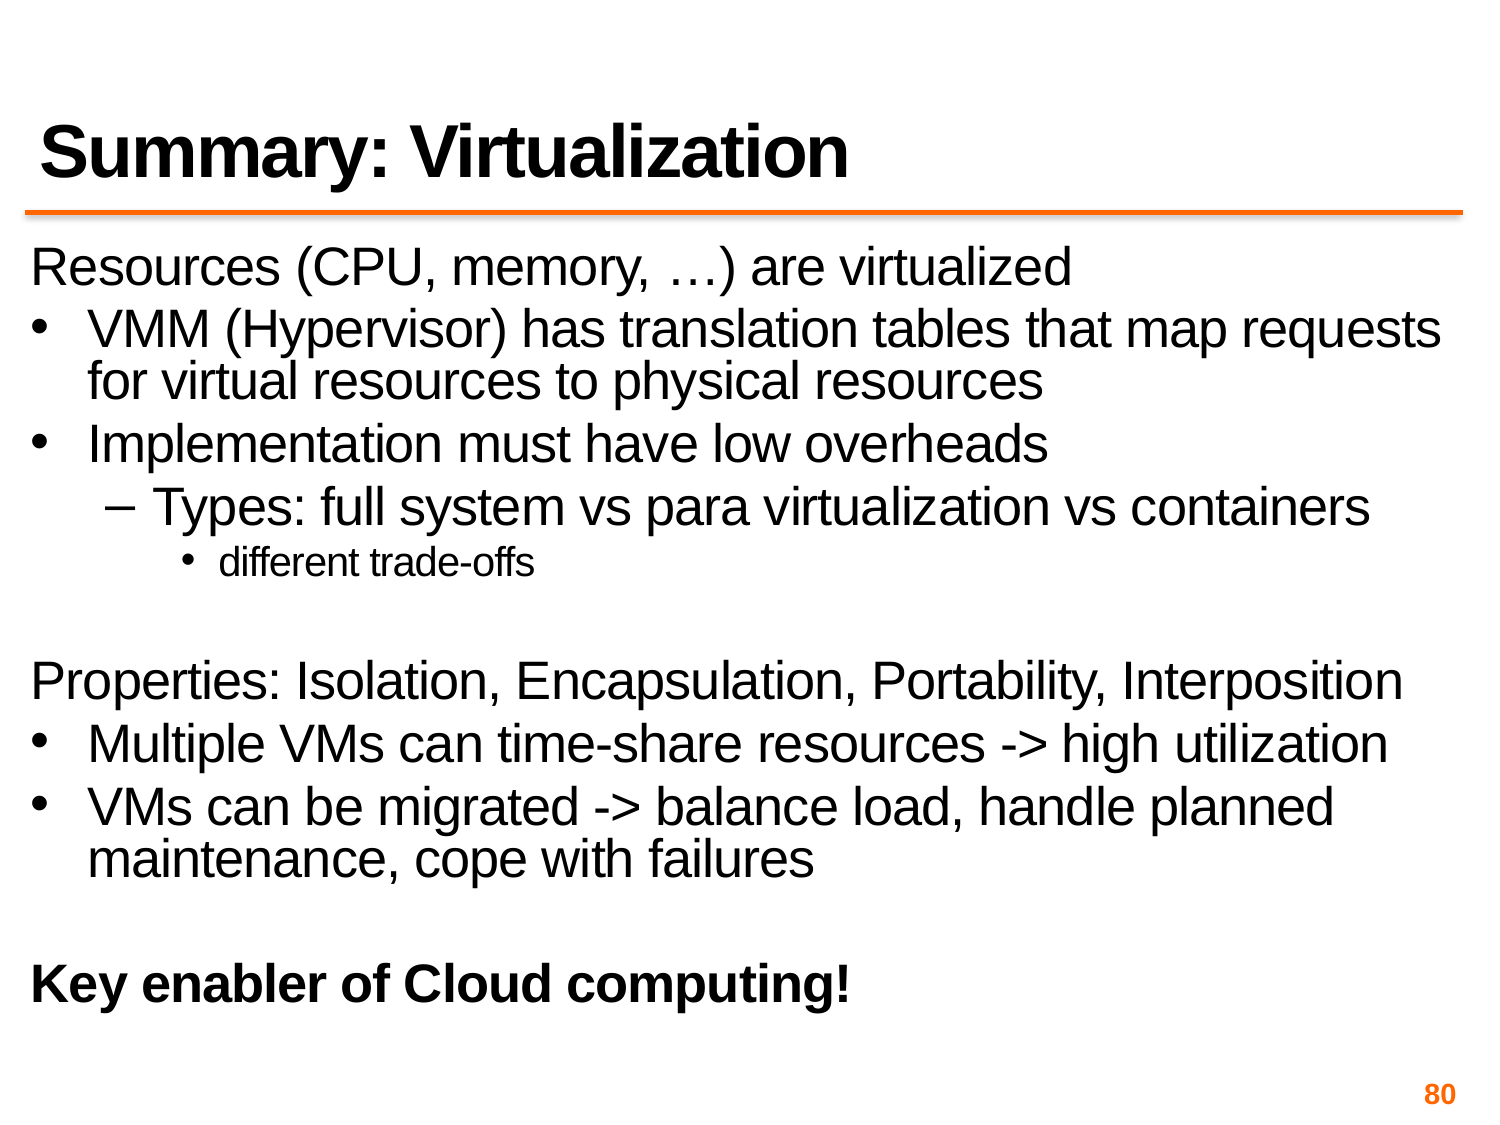

# Summary: Virtualization
Resources (CPU, memory, …) are virtualized
VMM (Hypervisor) has translation tables that map requests for virtual resources to physical resources
Implementation must have low overheads
Types: full system vs para virtualization vs containers
different trade-offs

Properties: Isolation, Encapsulation, Portability, Interposition
Multiple VMs can time-share resources -> high utilization
VMs can be migrated -> balance load, handle planned maintenance, cope with failures

Key enabler of Cloud computing!
80